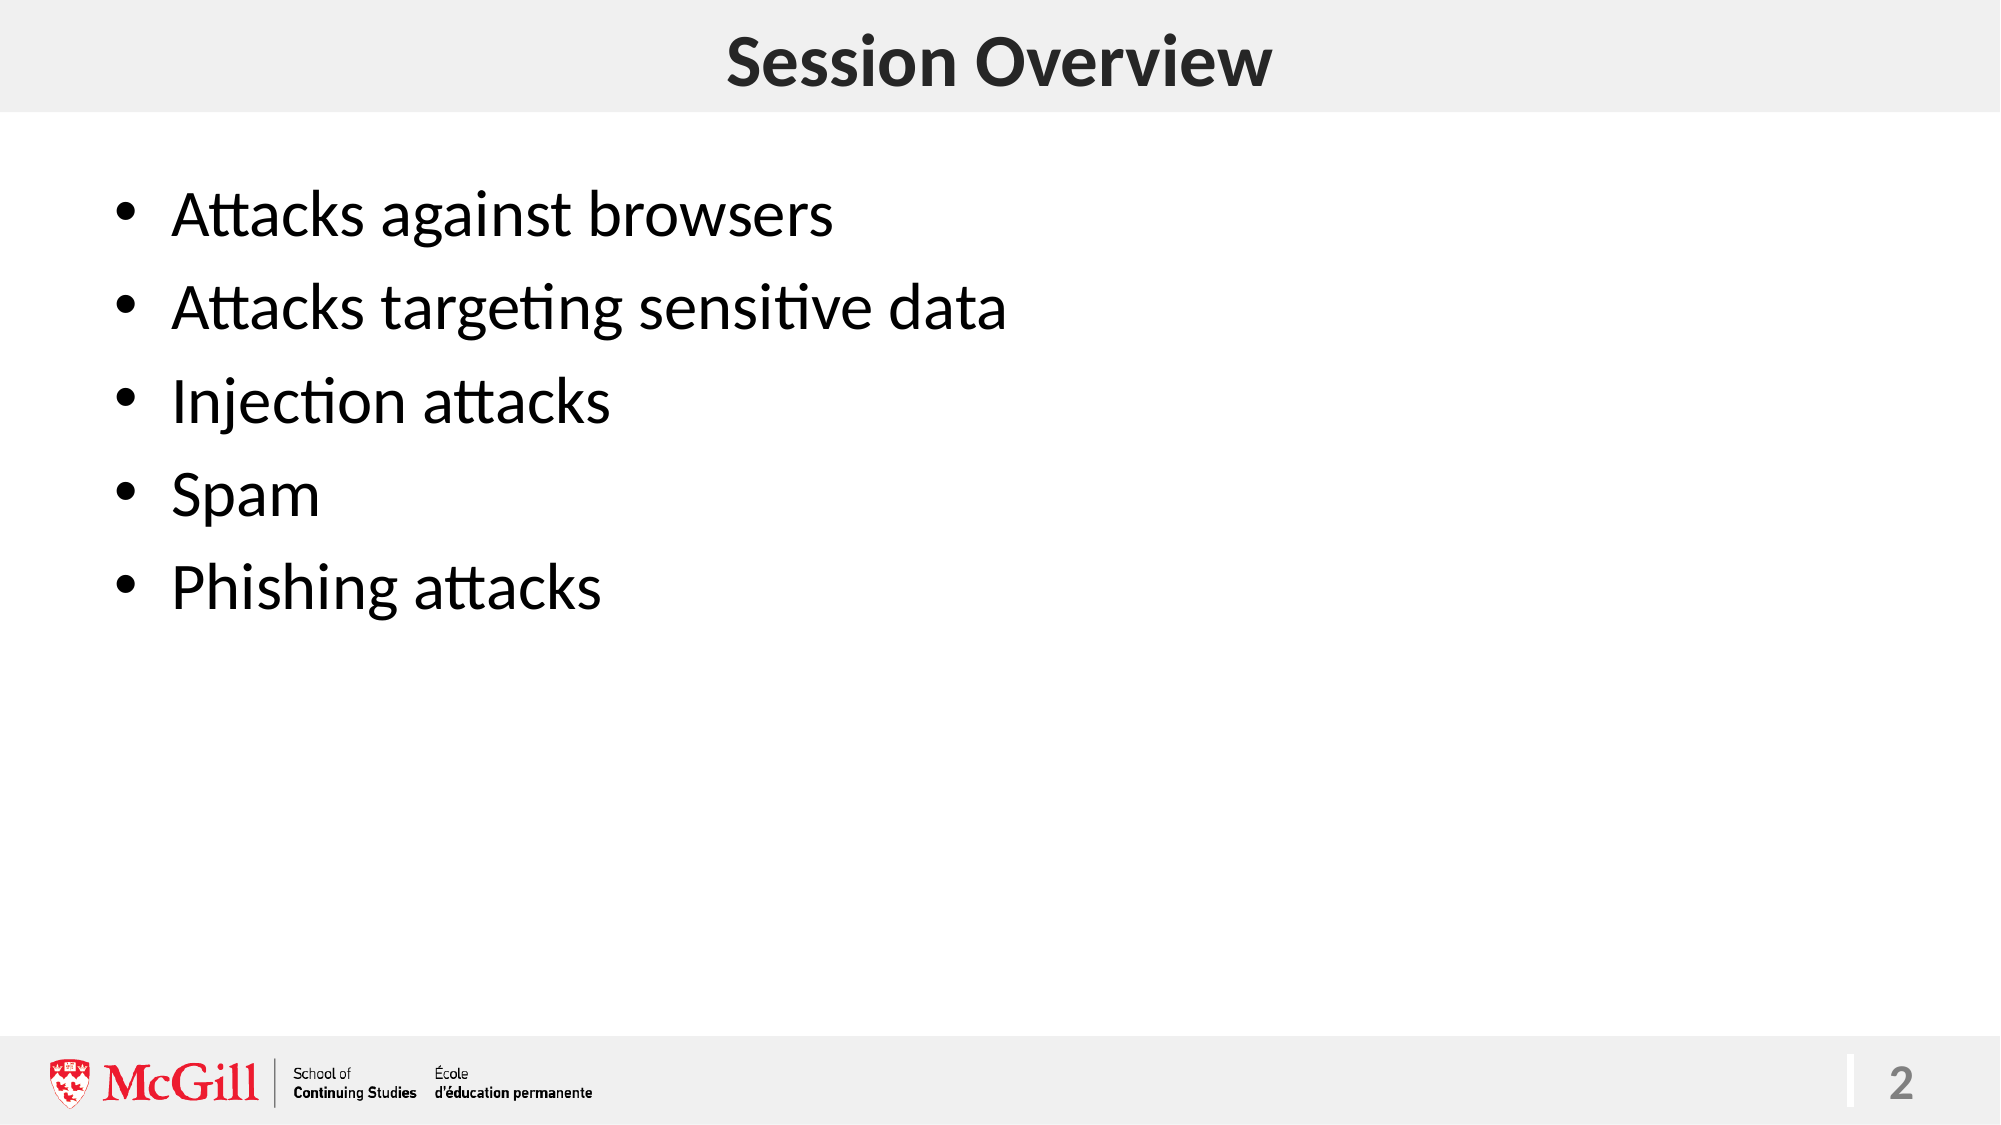

# Session Overview
Attacks against browsers
Attacks targeting sensitive data
Injection attacks
Spam
Phishing attacks